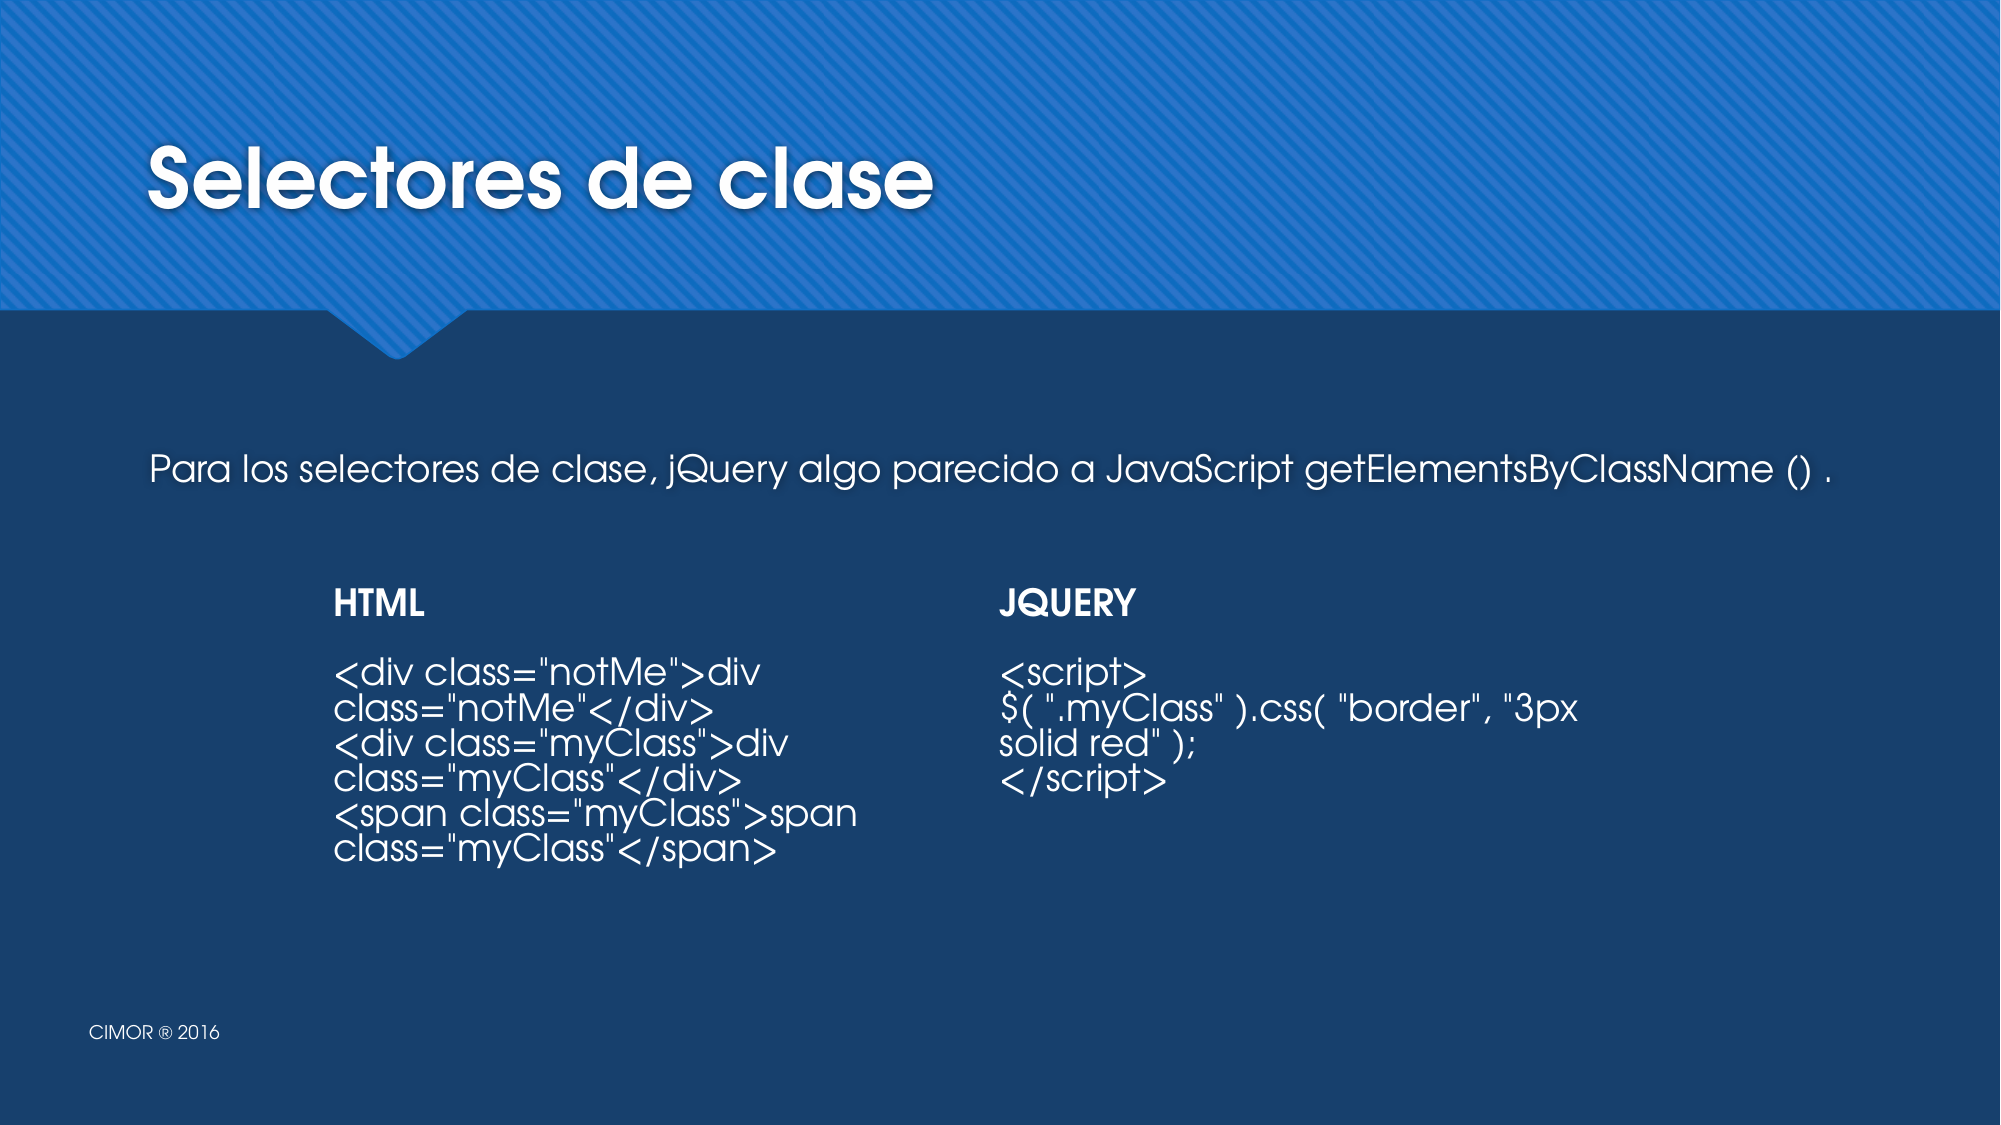

# Selectores de clase
Para los selectores de clase, jQuery algo parecido a JavaScript getElementsByClassName () .

| HTML <div class="notMe">div class="notMe"</div> <div class="myClass">div class="myClass"</div> <span class="myClass">span class="myClass"</span> | JQUERY <script> $( ".myClass" ).css( "border", "3px solid red" ); </script> |
| --- | --- |
CIMOR ® 2016